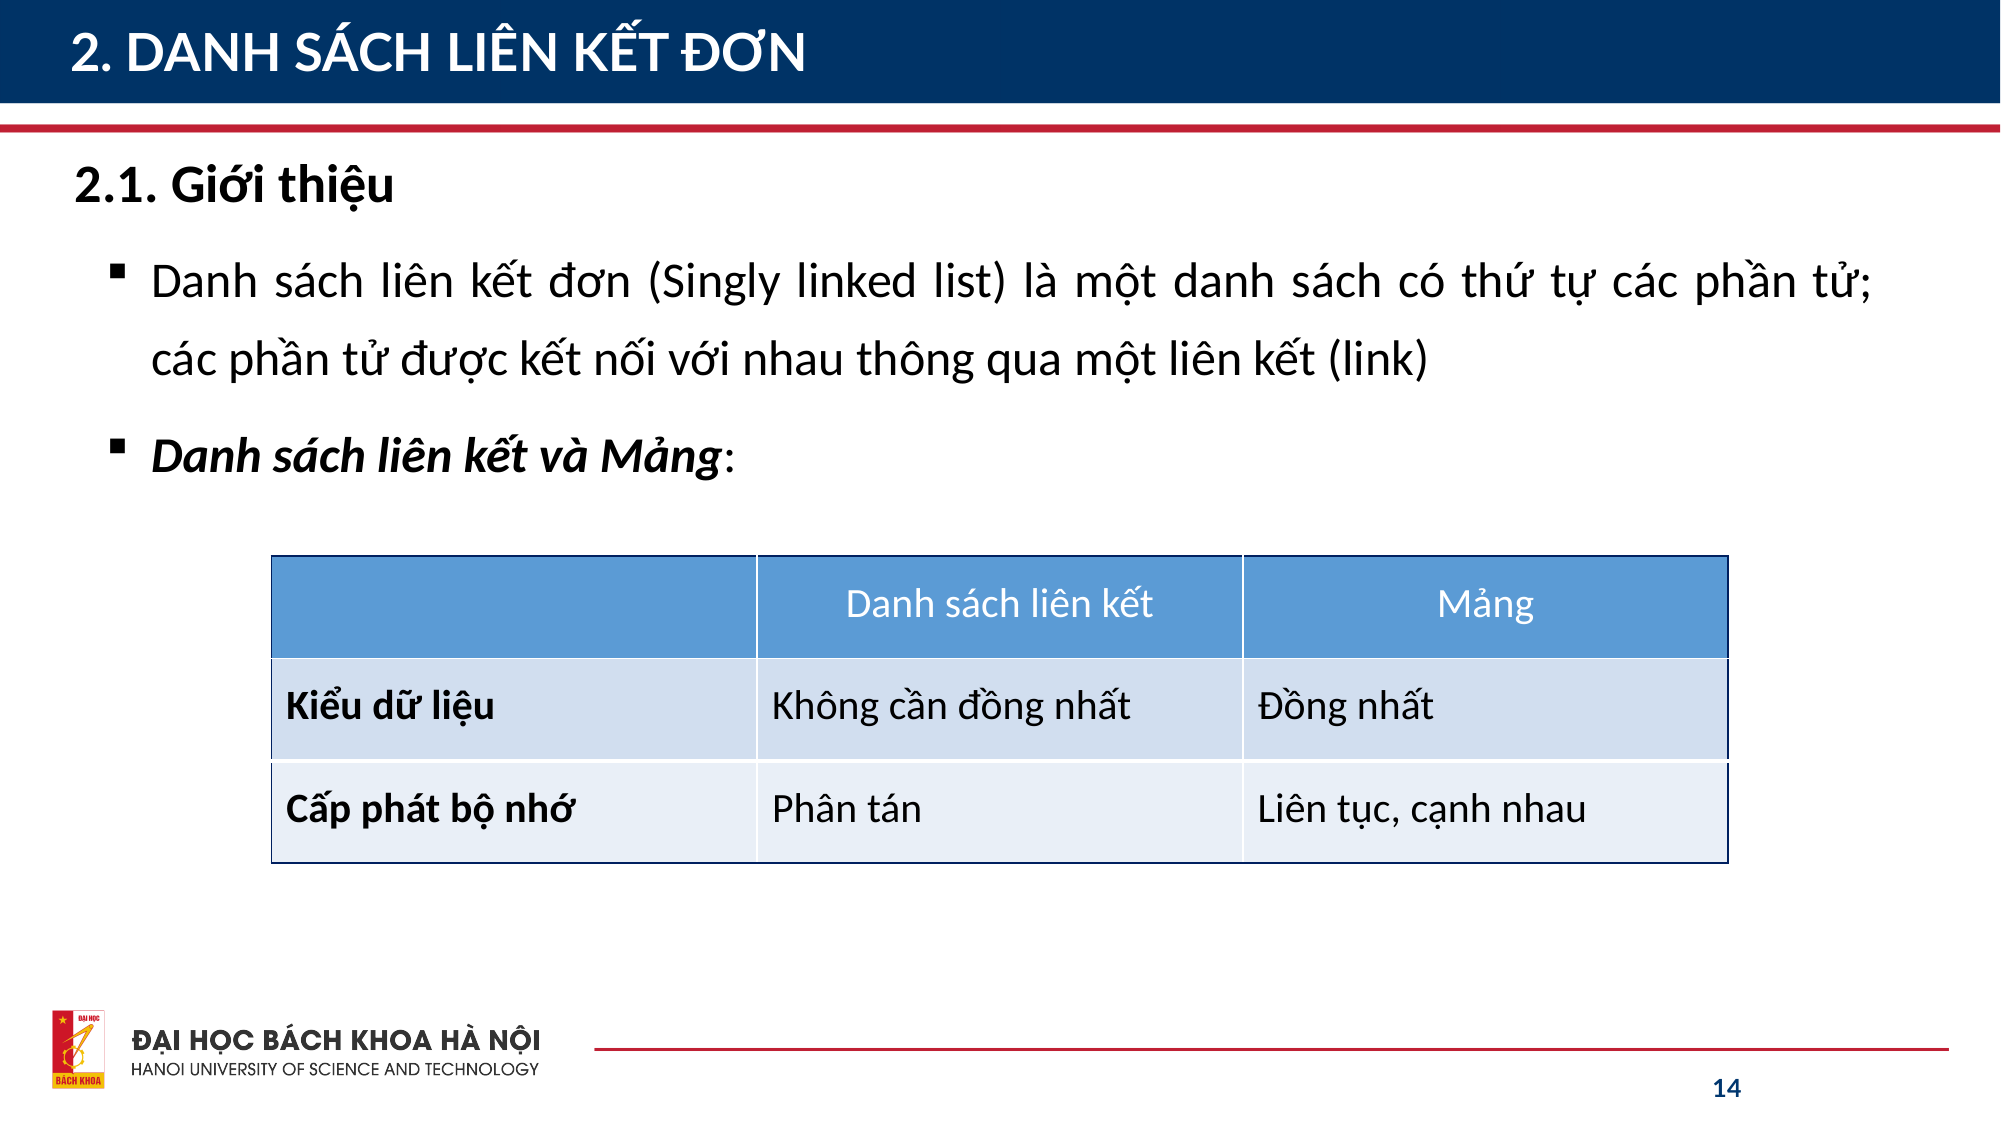

# 2. DANH SÁCH LIÊN KẾT ĐƠN
2.1. Giới thiệu

Danh sách liên kết đơn (Singly linked list) là một danh sách có thứ tự các phần tử; các phần tử được kết nối với nhau thông qua một liên kết (link)
Danh sách liên kết và Mảng:

|  | Danh sách liên kết | Mảng |
| --- | --- | --- |
| Kiểu dữ liệu | Không cần đồng nhất | Đồng nhất |
| Cấp phát bộ nhớ | Phân tán | Liên tục, cạnh nhau |
14